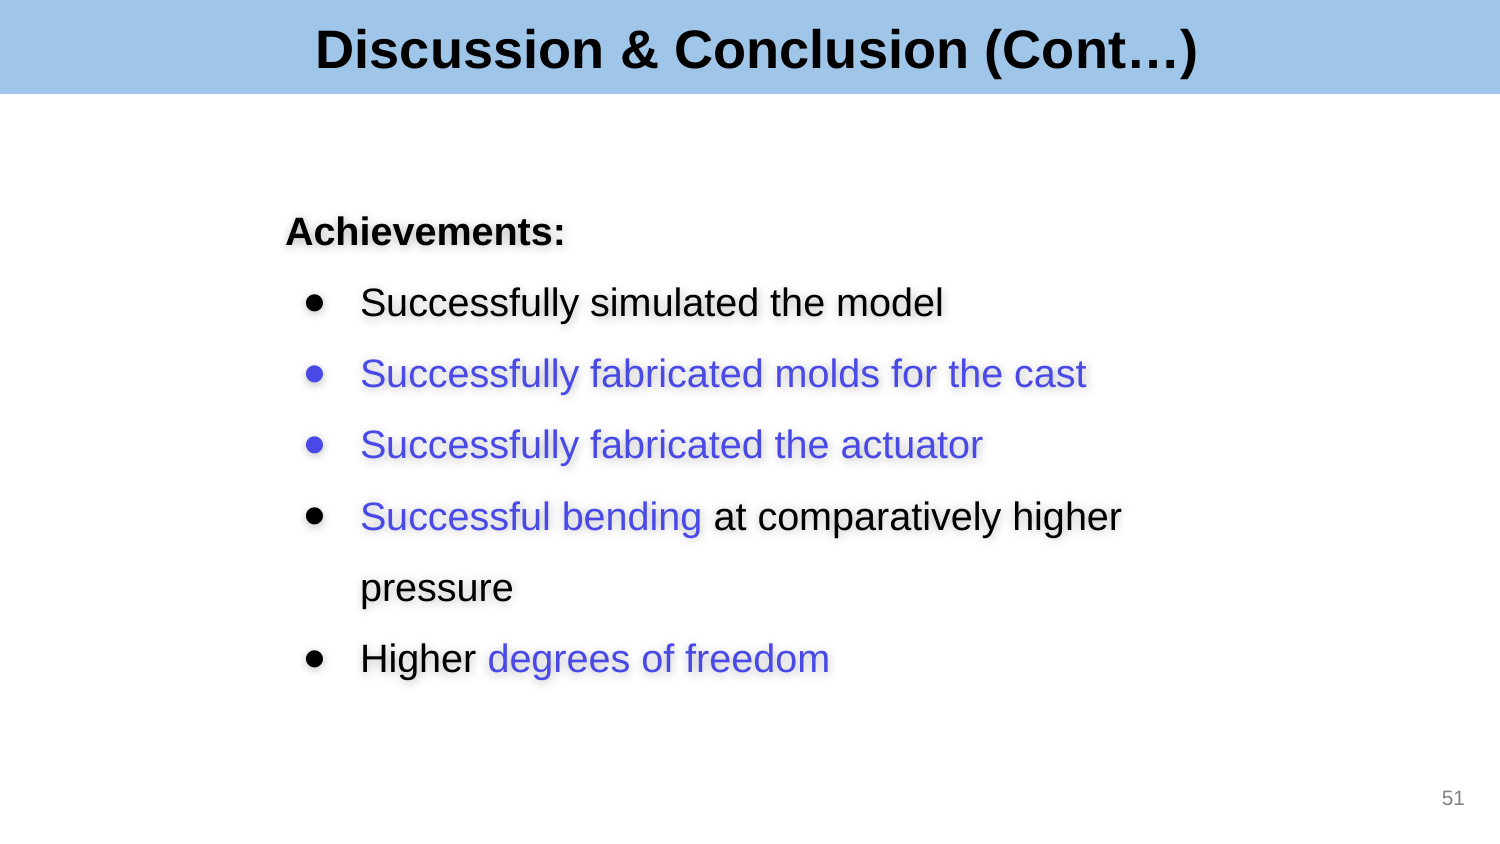

Discussion & Conclusion (Cont…)
Achievements:
Successfully simulated the model
Successfully fabricated molds for the cast
Successfully fabricated the actuator
Successful bending at comparatively higher pressure
Higher degrees of freedom

51